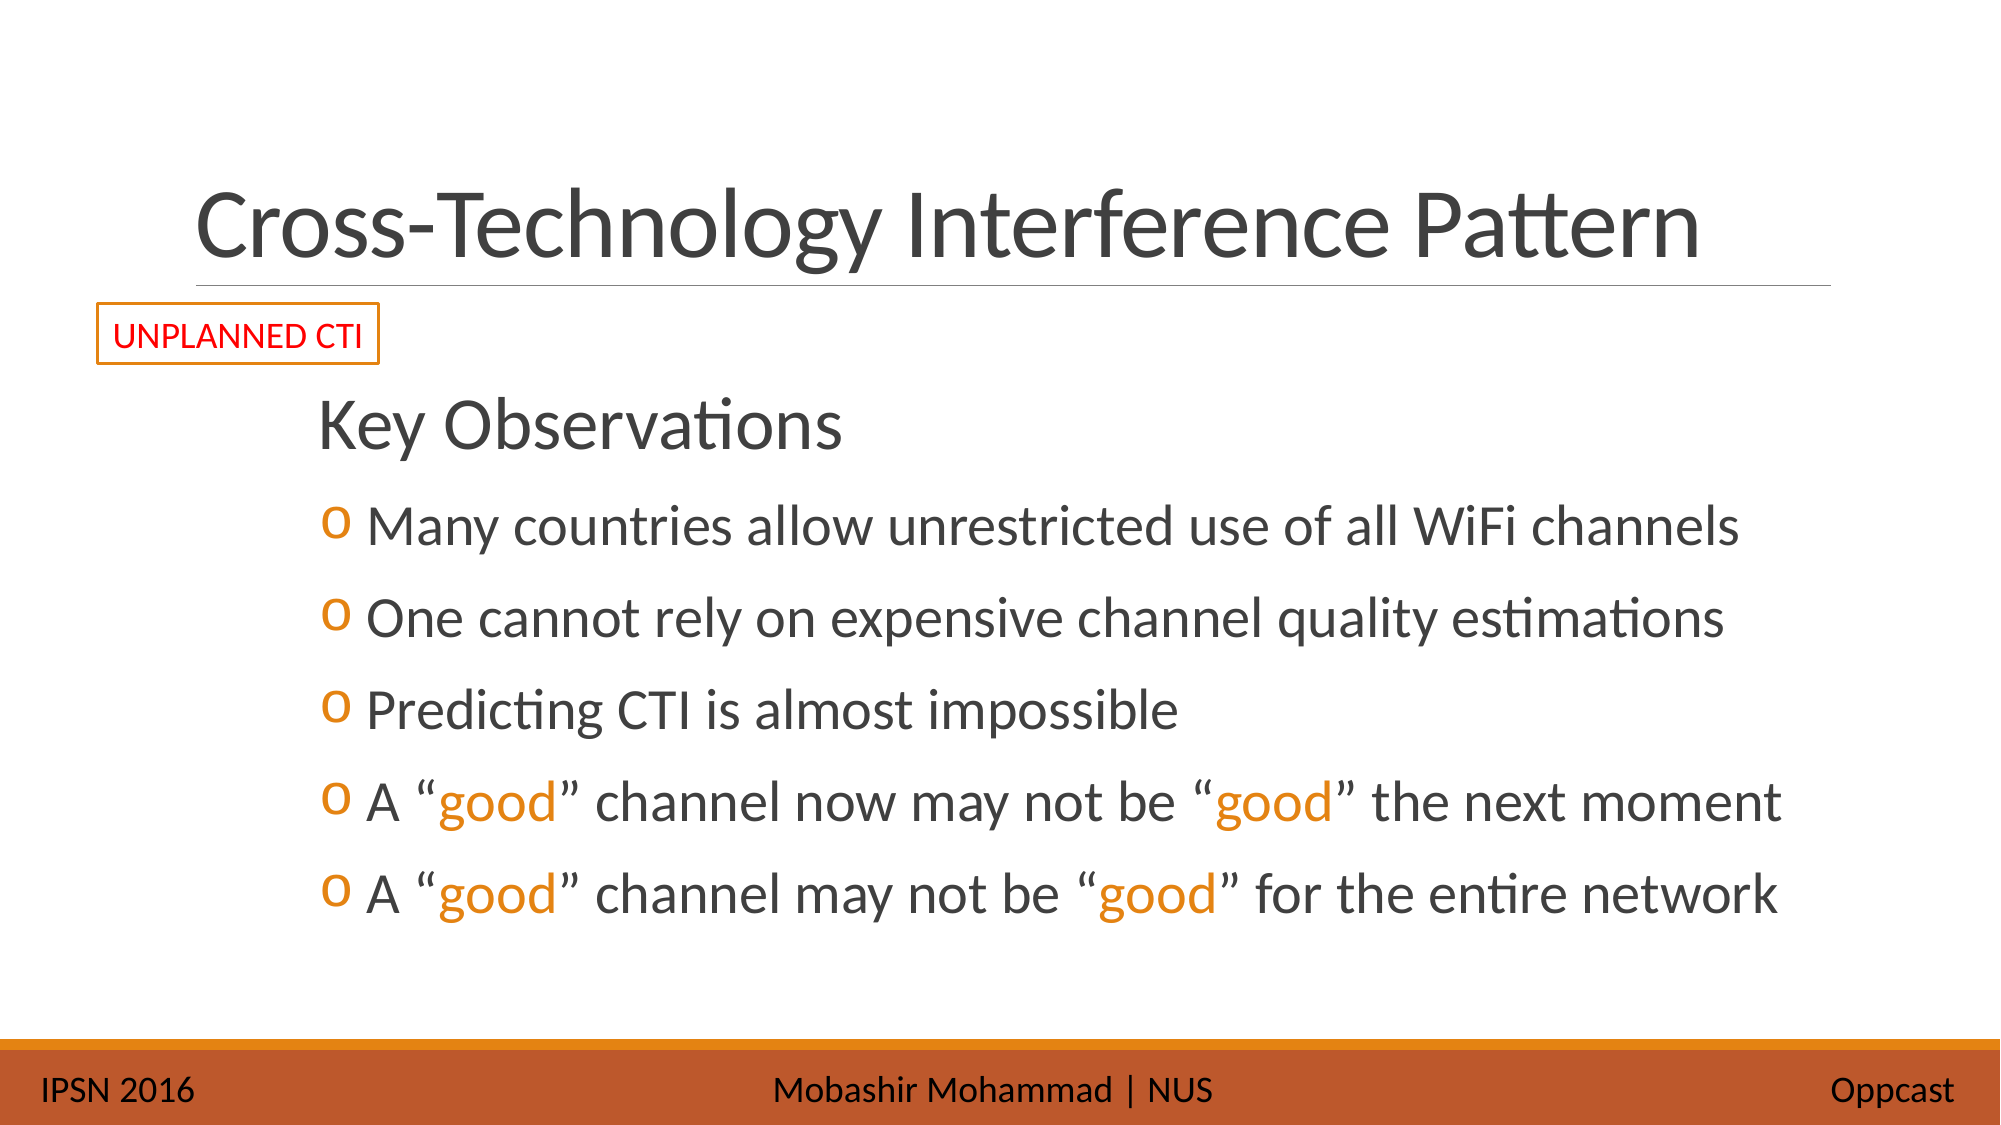

# Cross-Technology Interference Pattern
UNPLANNED CTI
Key Observations
 Many countries allow unrestricted use of all WiFi channels
 One cannot rely on expensive channel quality estimations
 Predicting CTI is almost impossible
 A “good” channel now may not be “good” the next moment
 A “good” channel may not be “good” for the entire network
IPSN 2016
Mobashir Mohammad | NUS
Oppcast